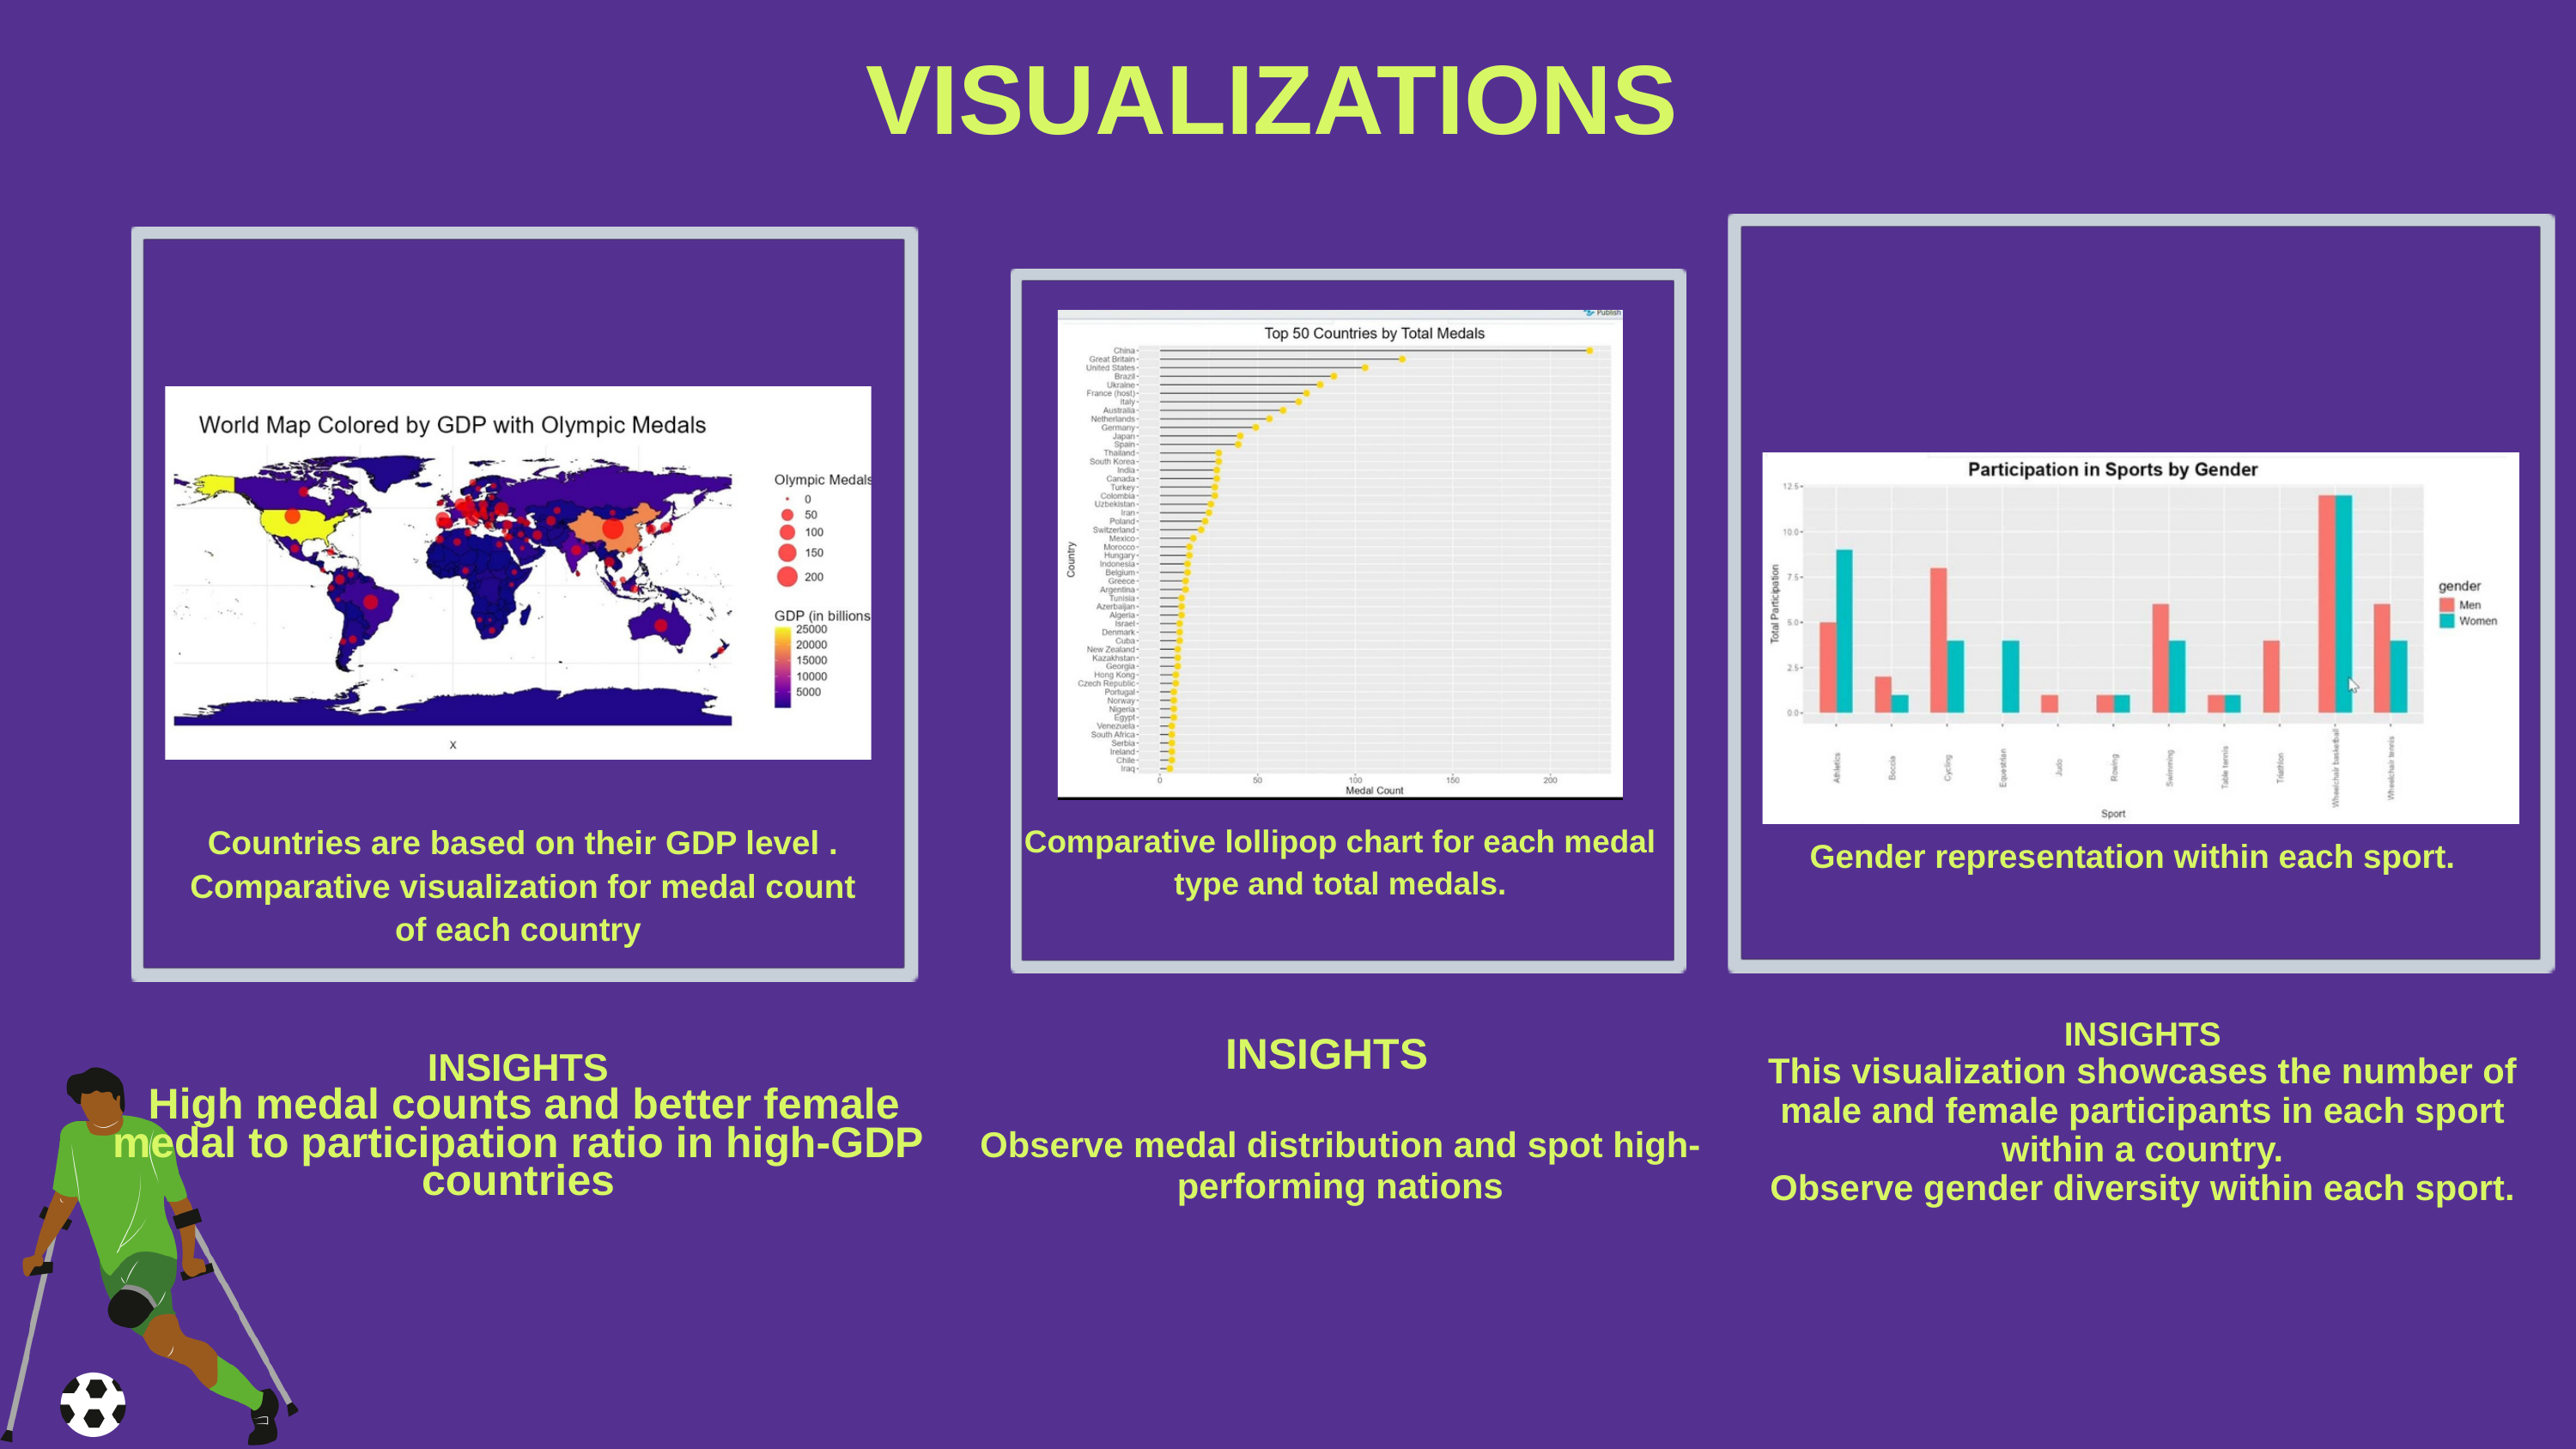

VISUALIZATIONS

Countries are based on their GDP level .
Comparative visualization for medal count of each country
Comparative lollipop chart for each medal type and total medals.

Gender representation within each sport.
INSIGHTS
This visualization showcases the number of male and female participants in each sport within a country.
Observe gender diversity within each sport.
INSIGHTS
 High medal counts and better female medal to participation ratio in high-GDP countries
INSIGHTS

Observe medal distribution and spot high-performing nations